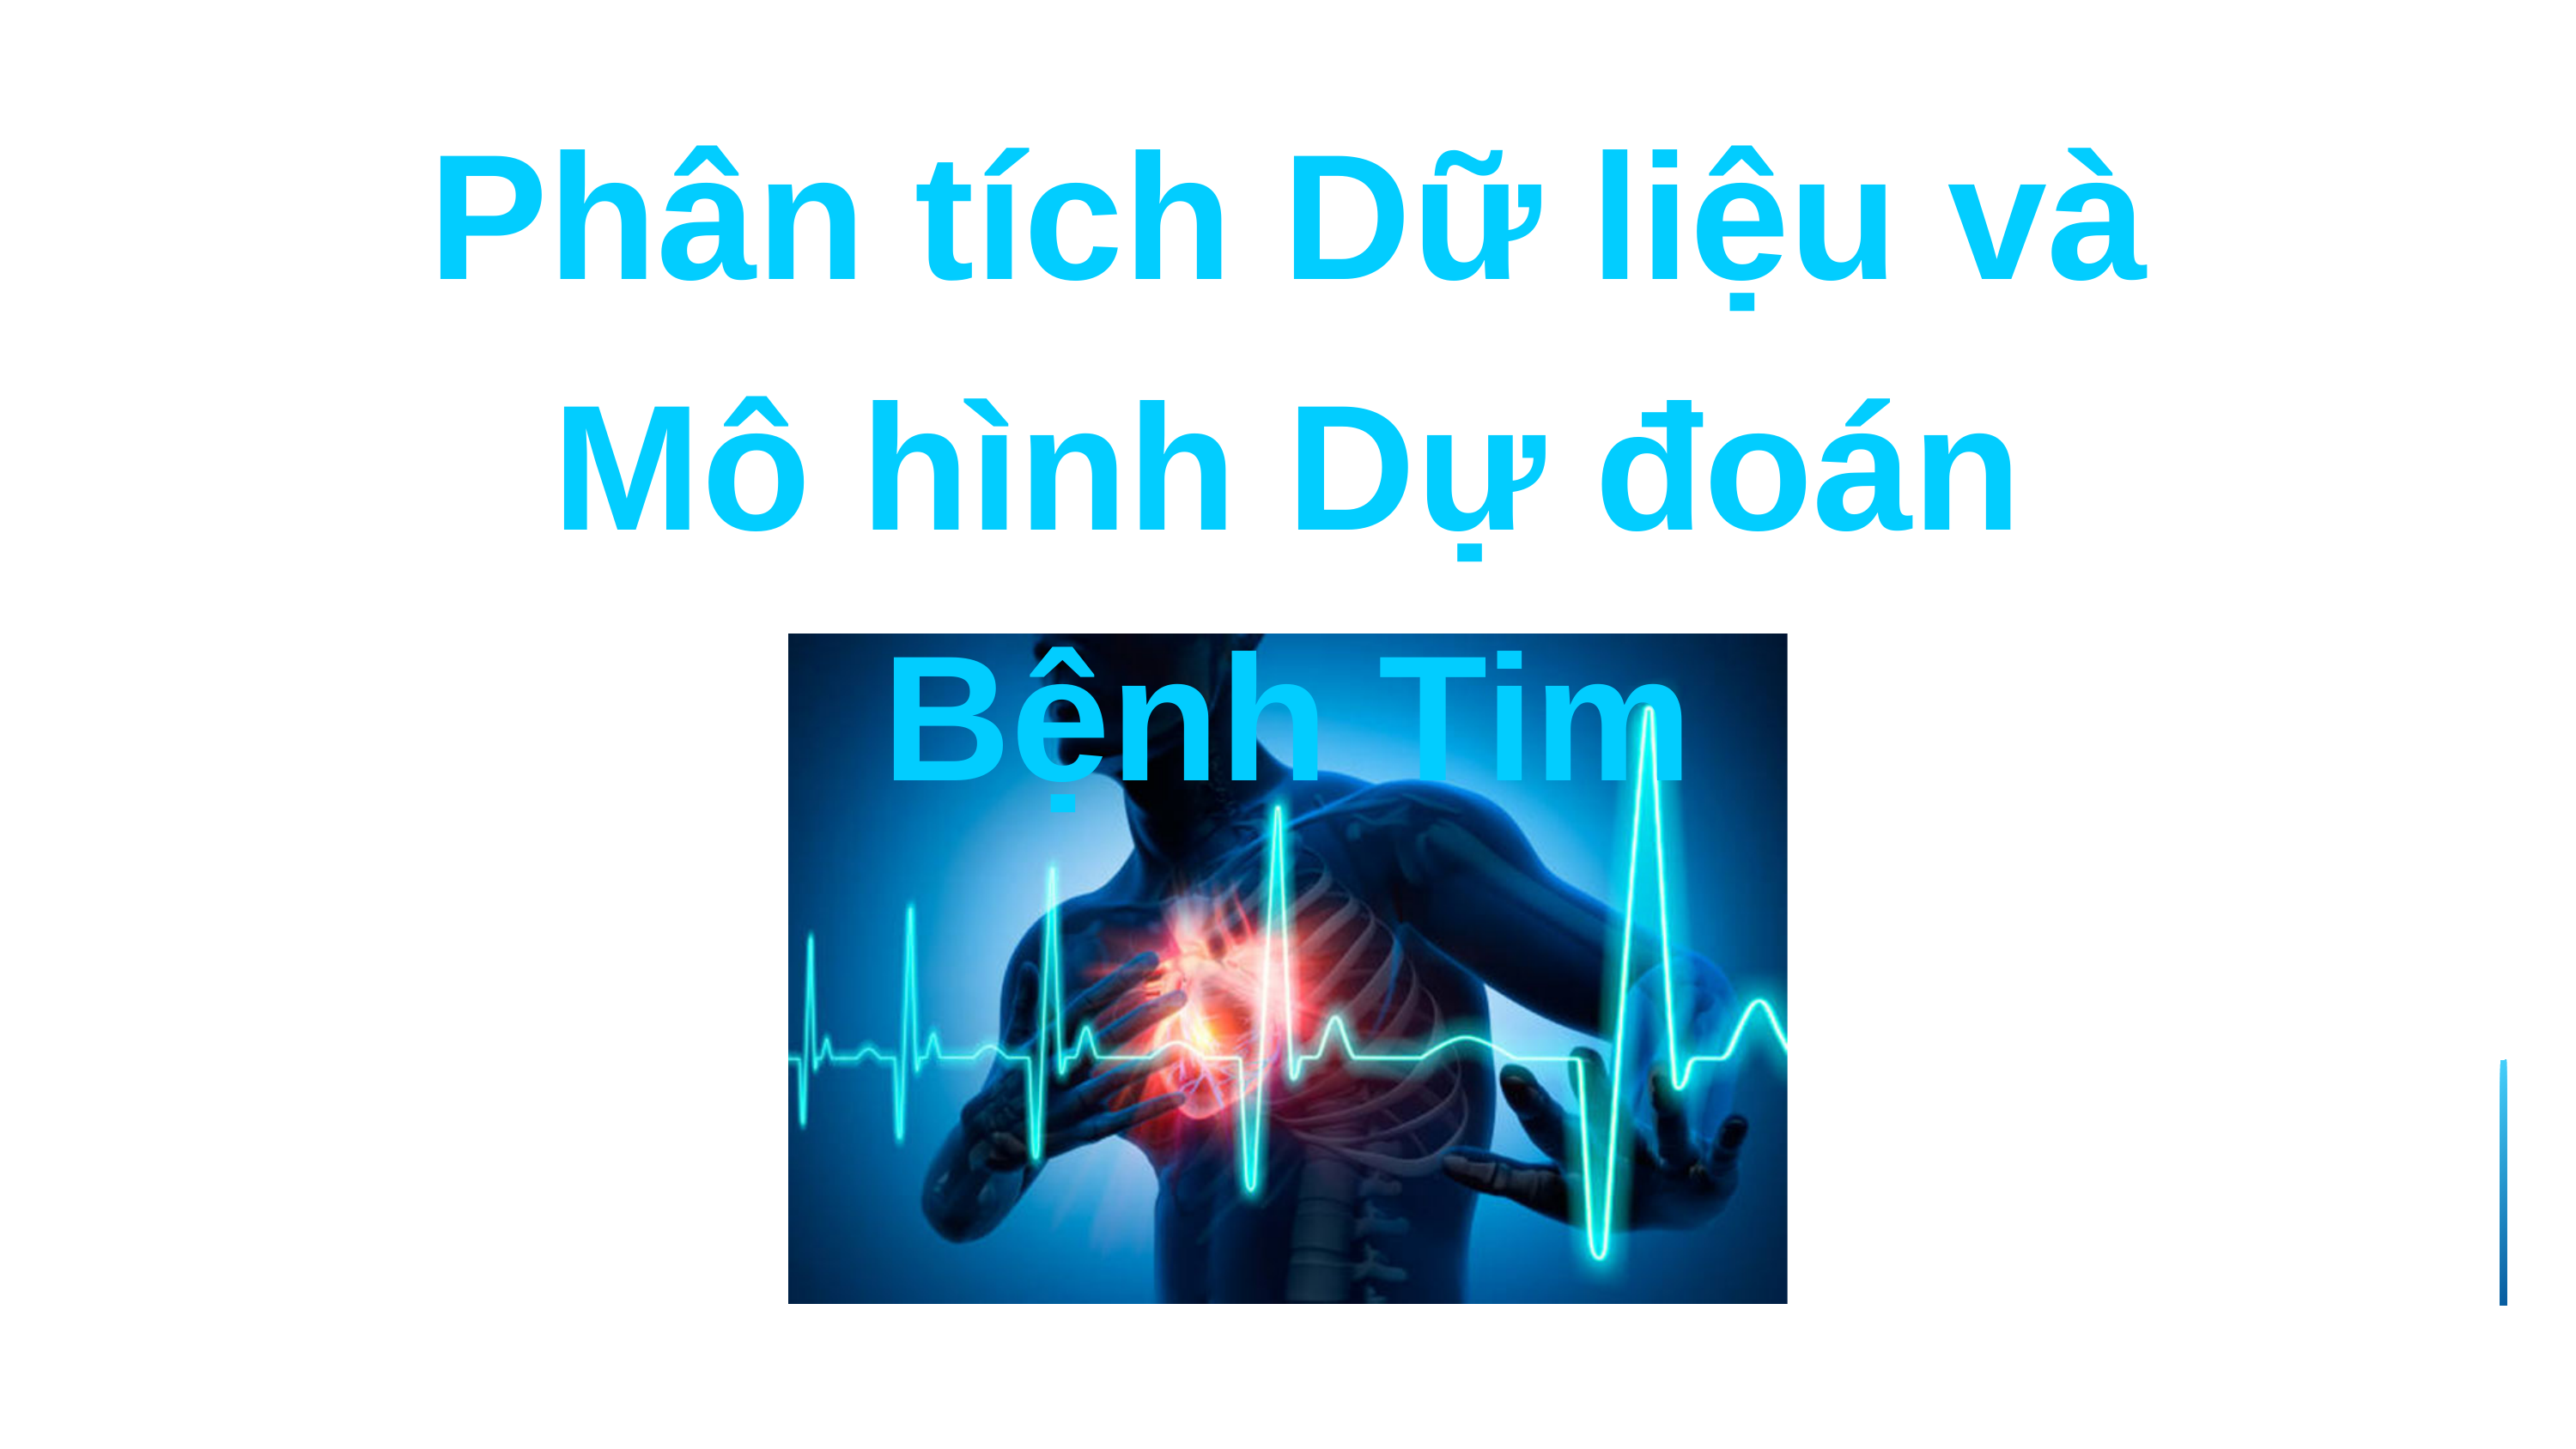

Phân tích Dữ liệu và Mô hình Dự đoán Bệnh Tim

01